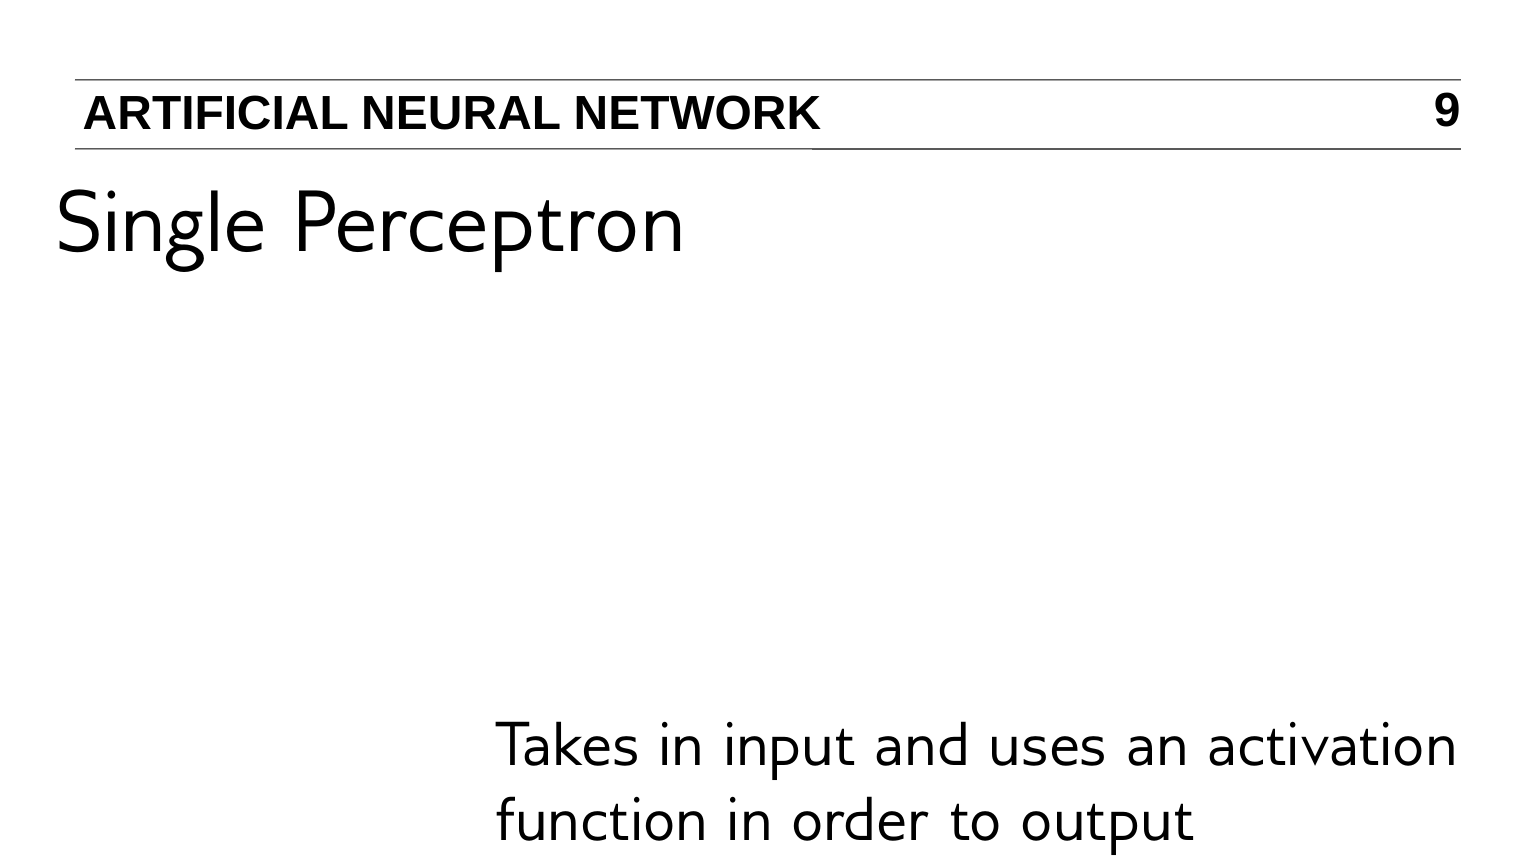

Artificial neural network

9
Single Perceptron

Takes in input and uses an activation function in order to output